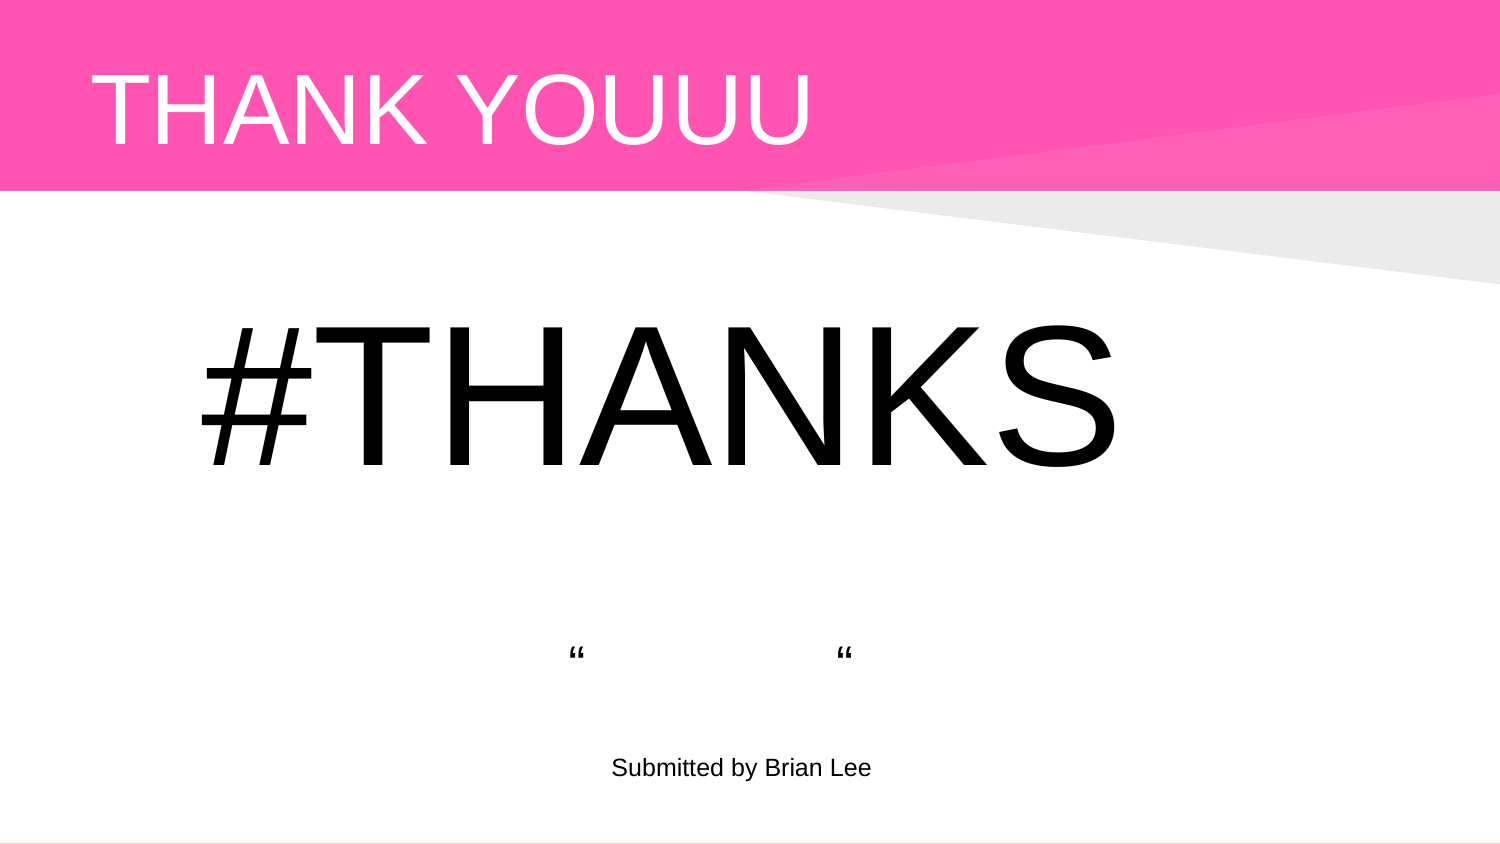

# THANK YOUUU
#THANKS
           “                  “

Submitted by Brian Lee